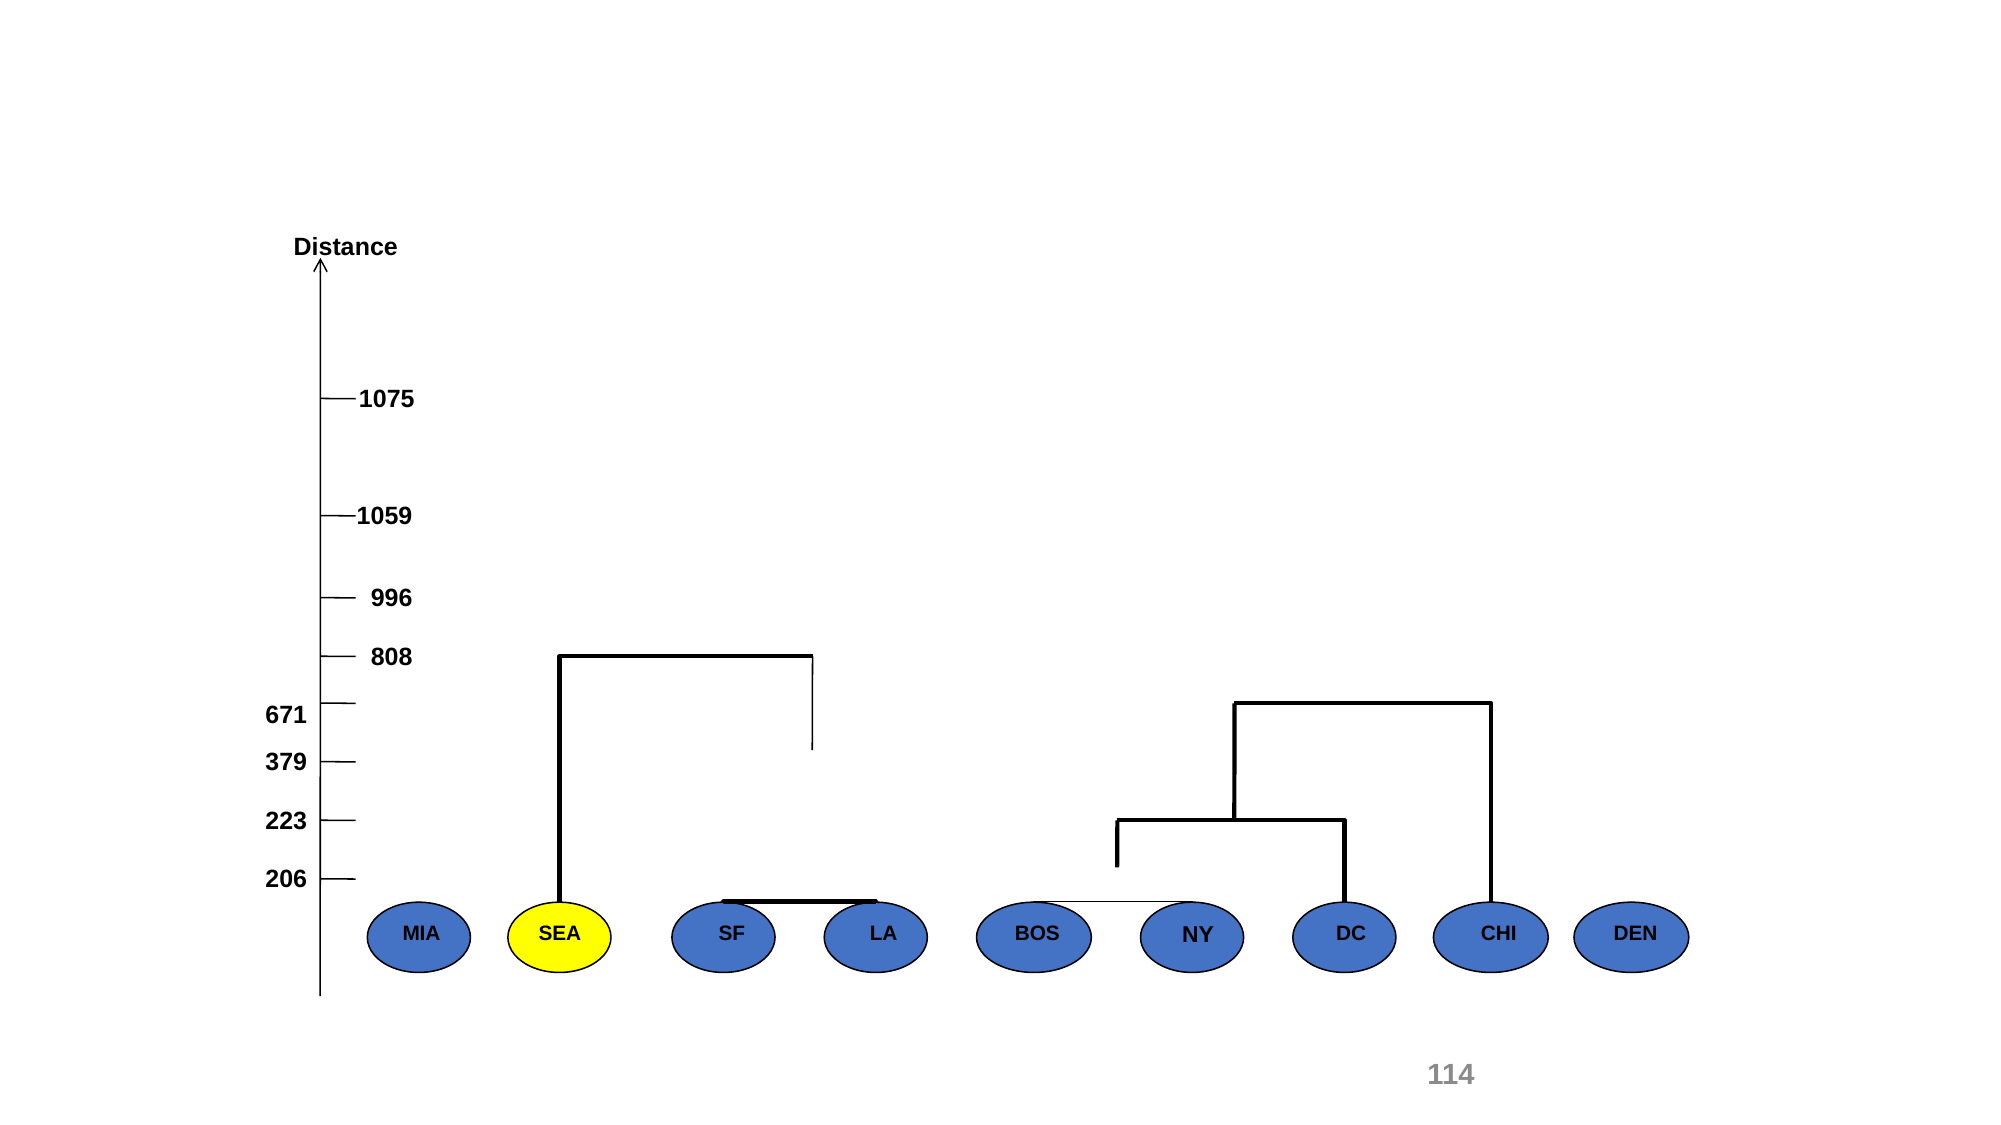

Distance
1075
1059
996
808
671
379
223
206
MIA
SEA
SF
LA
BOS
NY
DC
CHI
DEN
114